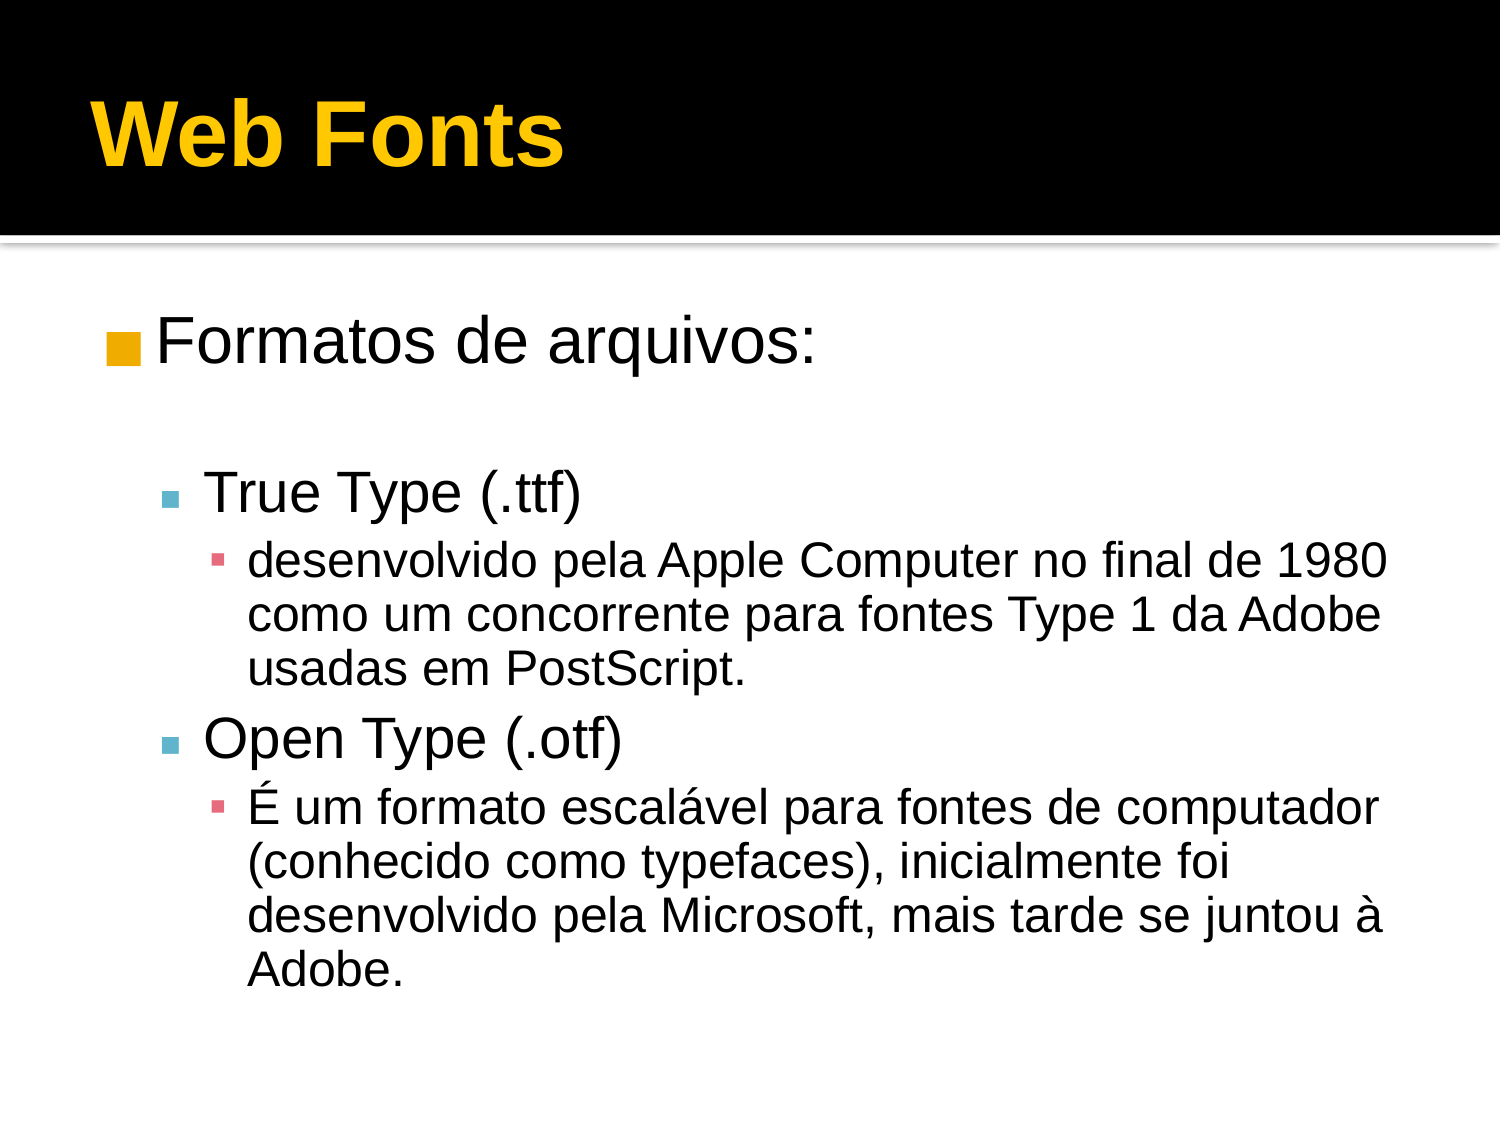

Web Fonts
Formatos de arquivos:

True Type (.ttf)
desenvolvido pela Apple Computer no final de 1980 como um concorrente para fontes Type 1 da Adobe usadas em PostScript.
Open Type (.otf)
É um formato escalável para fontes de computador (conhecido como typefaces), inicialmente foi desenvolvido pela Microsoft, mais tarde se juntou à Adobe.